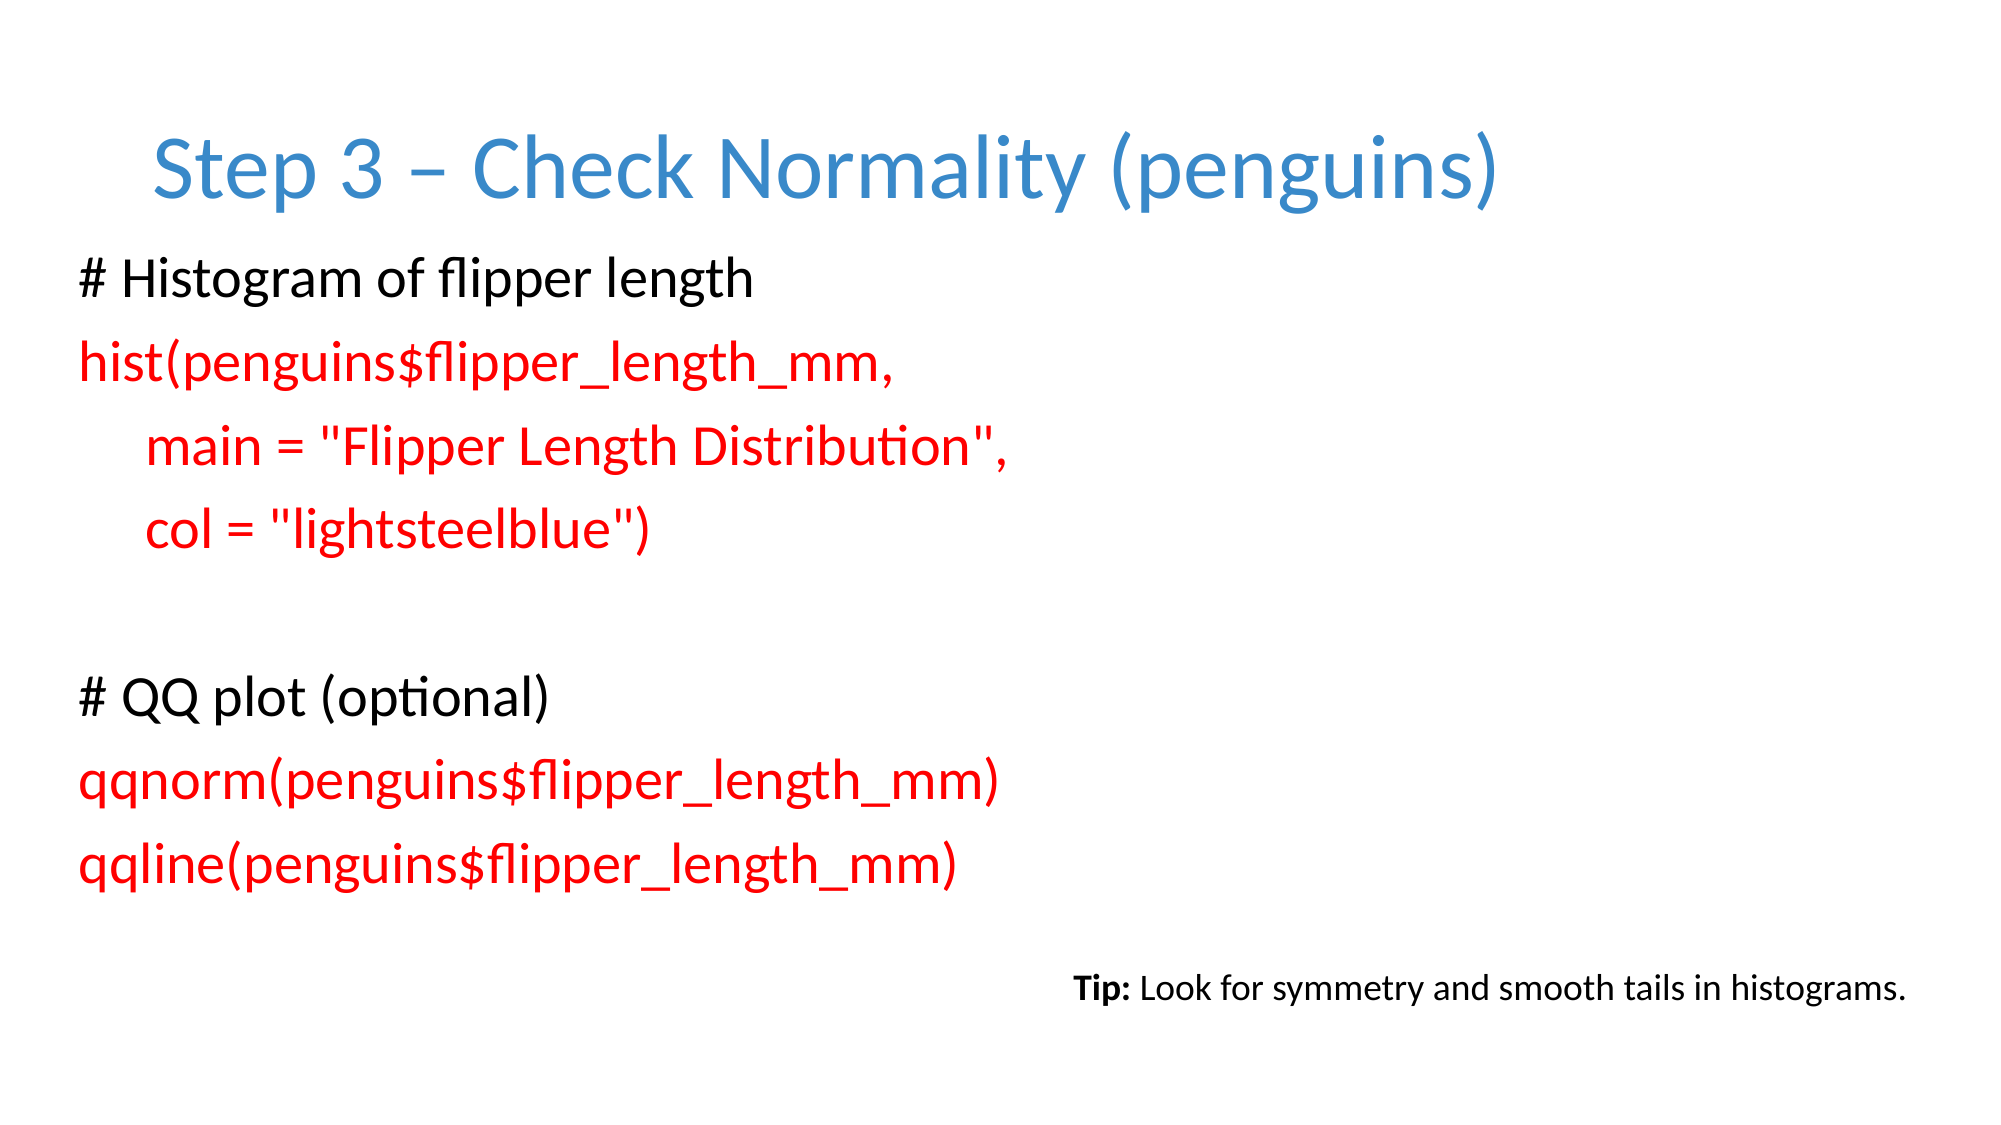

# Step 3 – Check Normality (penguins)
# Histogram of flipper length
hist(penguins$flipper_length_mm,
     main = "Flipper Length Distribution",
     col = "lightsteelblue")

# QQ plot (optional)
qqnorm(penguins$flipper_length_mm)
qqline(penguins$flipper_length_mm)
Tip: Look for symmetry and smooth tails in histograms.